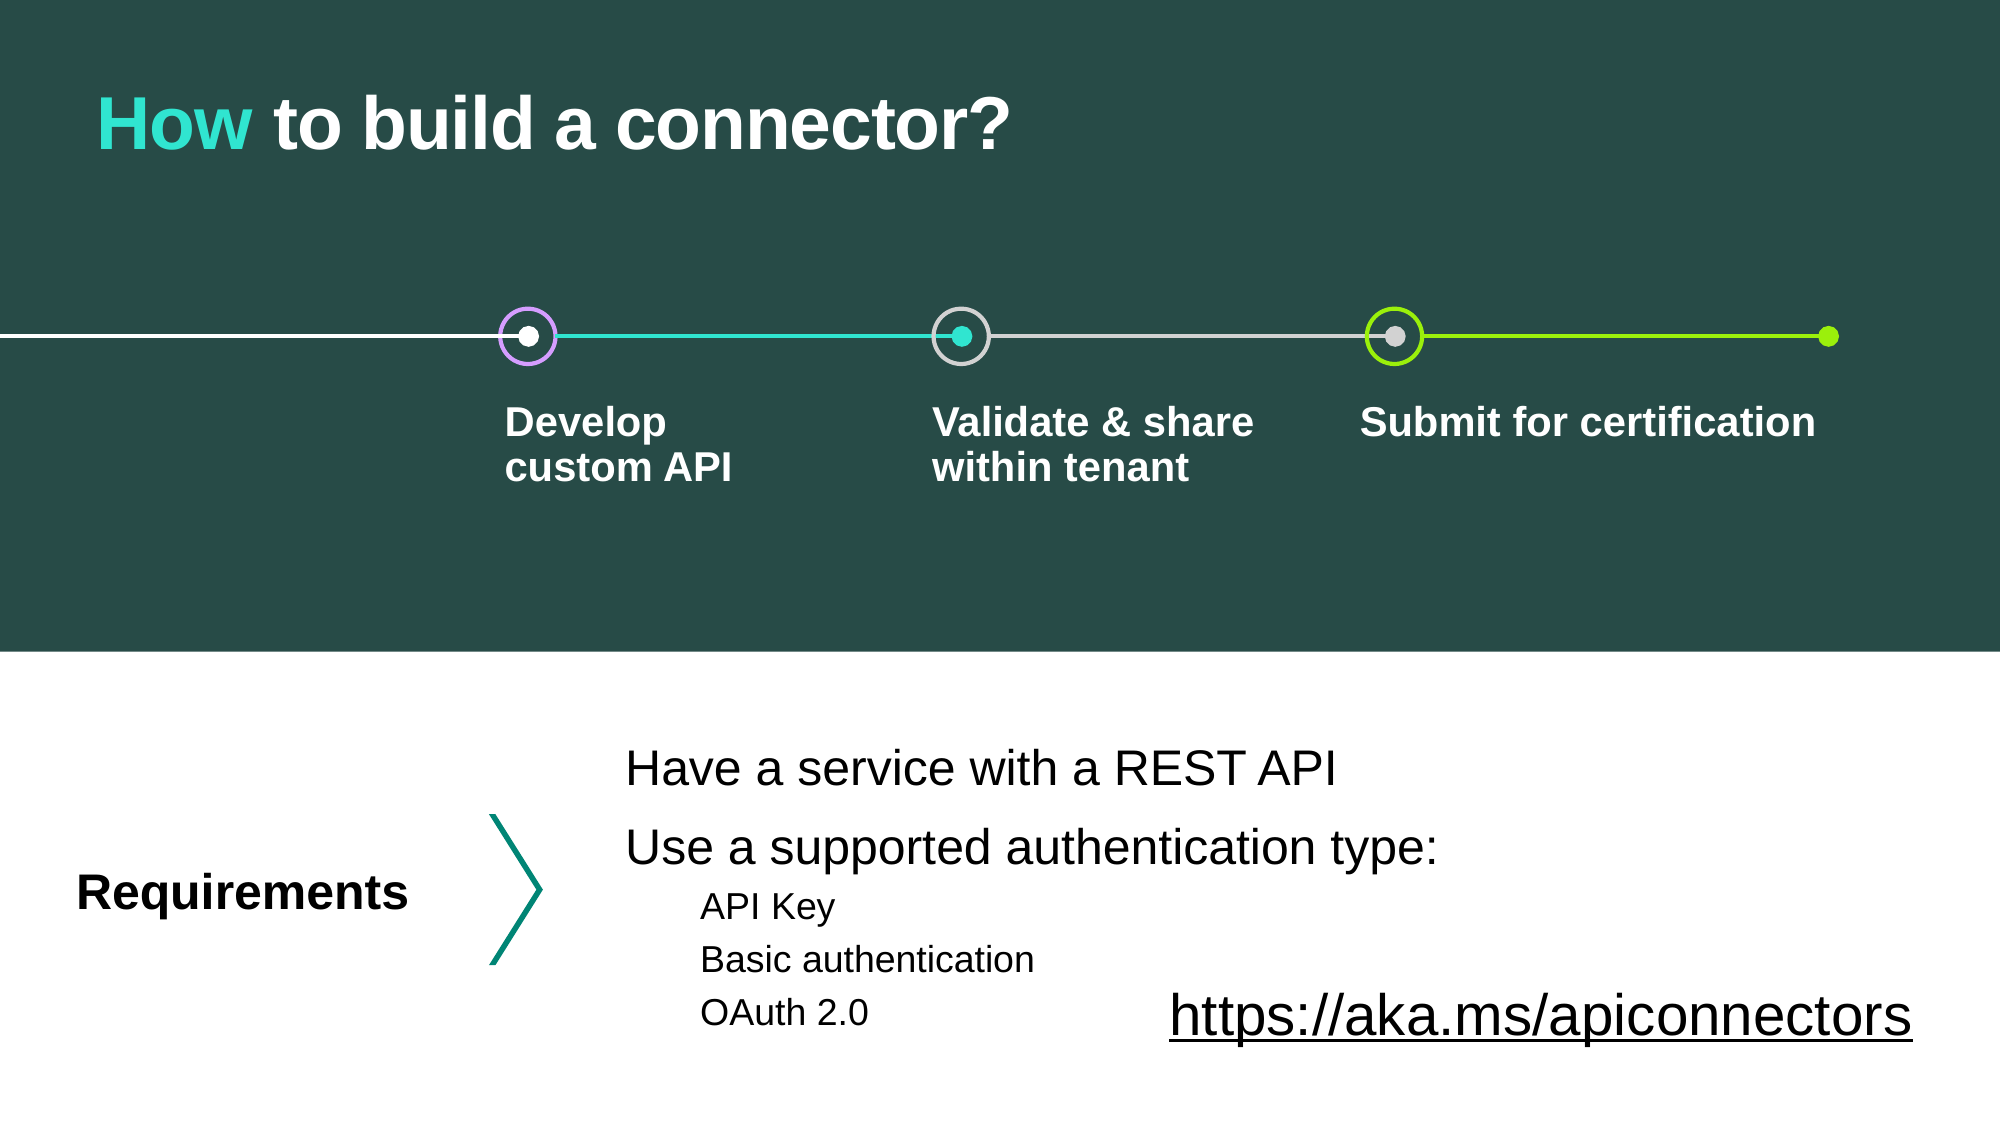

# How to build a connector?

Develop
custom API

Validate & share within tenant

Submit for certification

Requirements
Have a service with a REST API
Use a supported authentication type:
API Key
Basic authentication
OAuth 2.0

https://aka.ms/apiconnectors